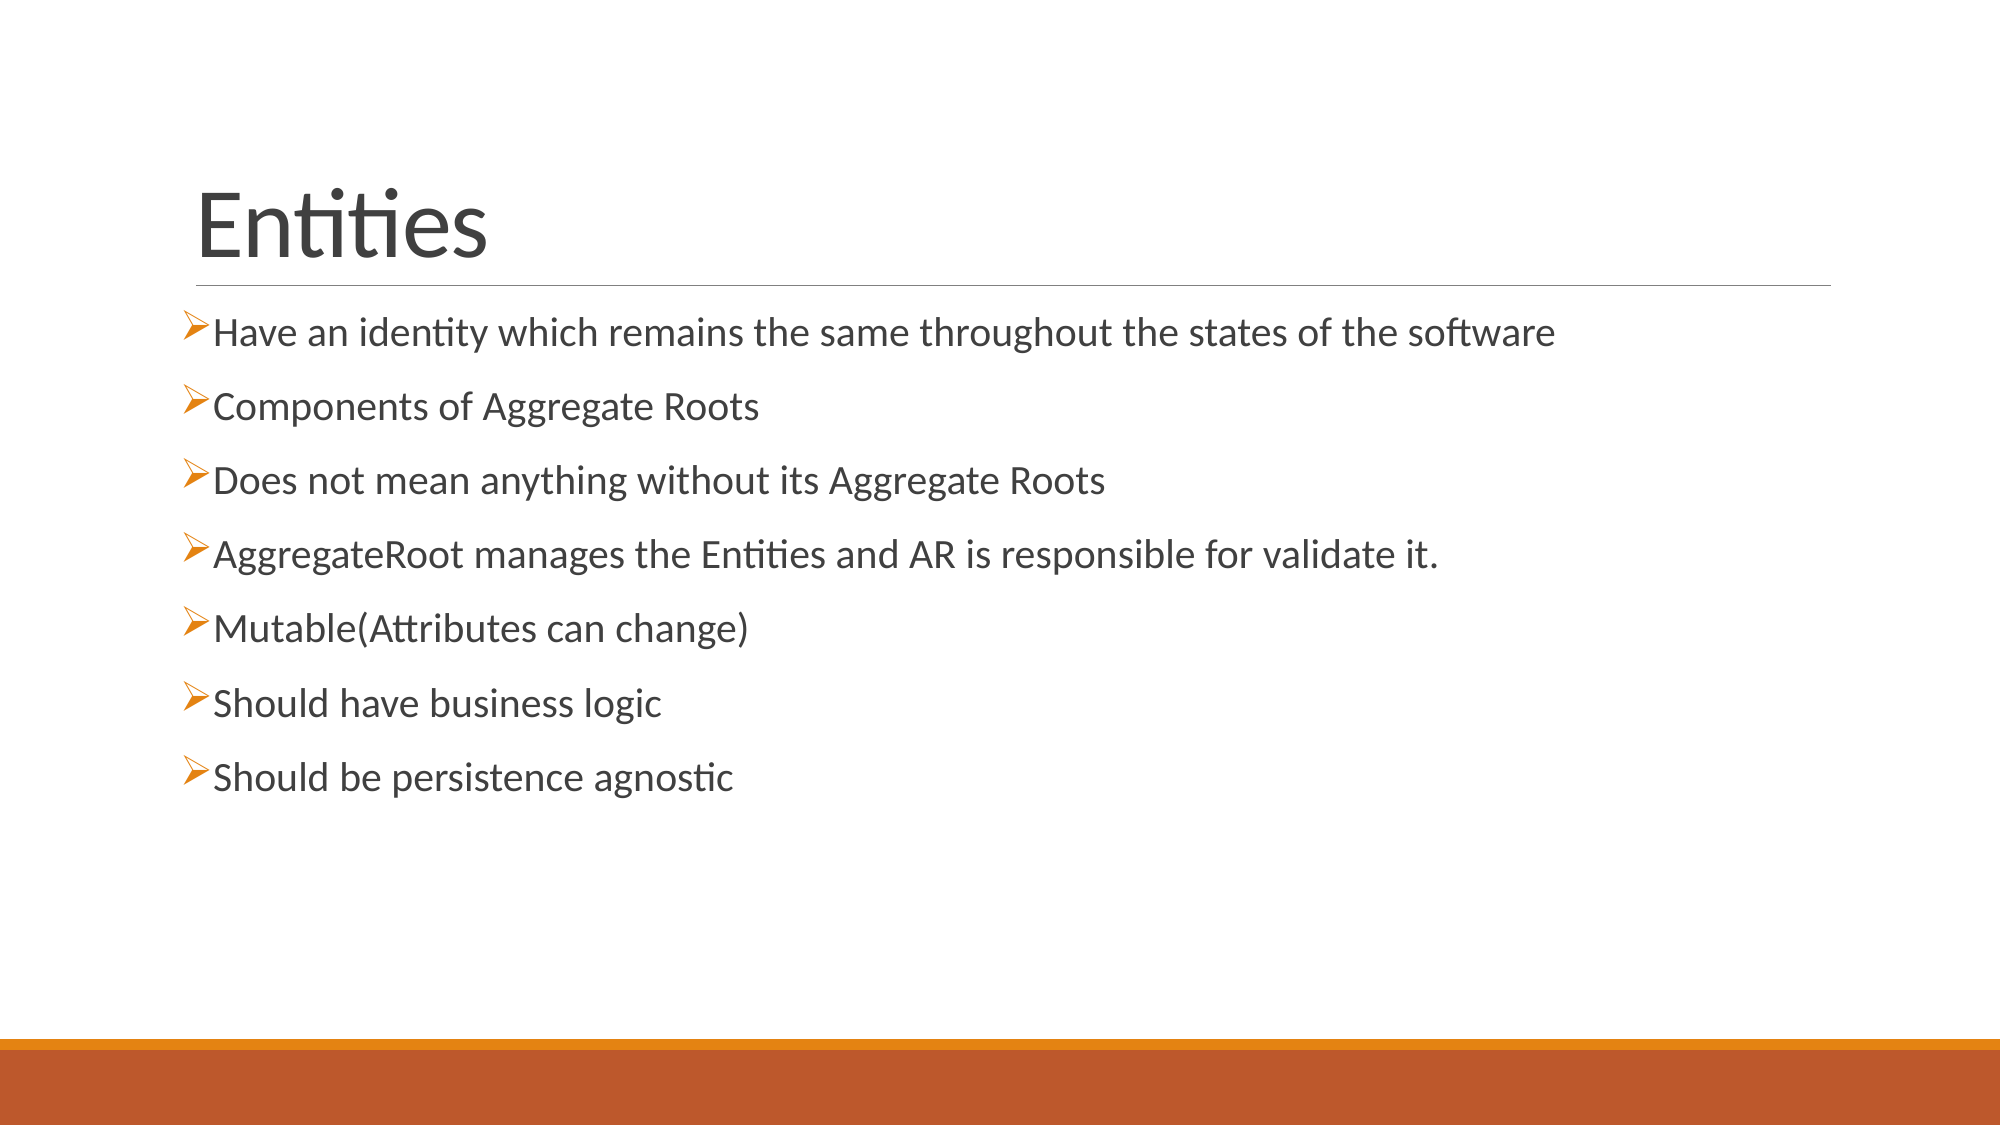

# Entities
Have an identity which remains the same throughout the states of the software
Components of Aggregate Roots
Does not mean anything without its Aggregate Roots
AggregateRoot manages the Entities and AR is responsible for validate it.
Mutable(Attributes can change)
Should have business logic
Should be persistence agnostic